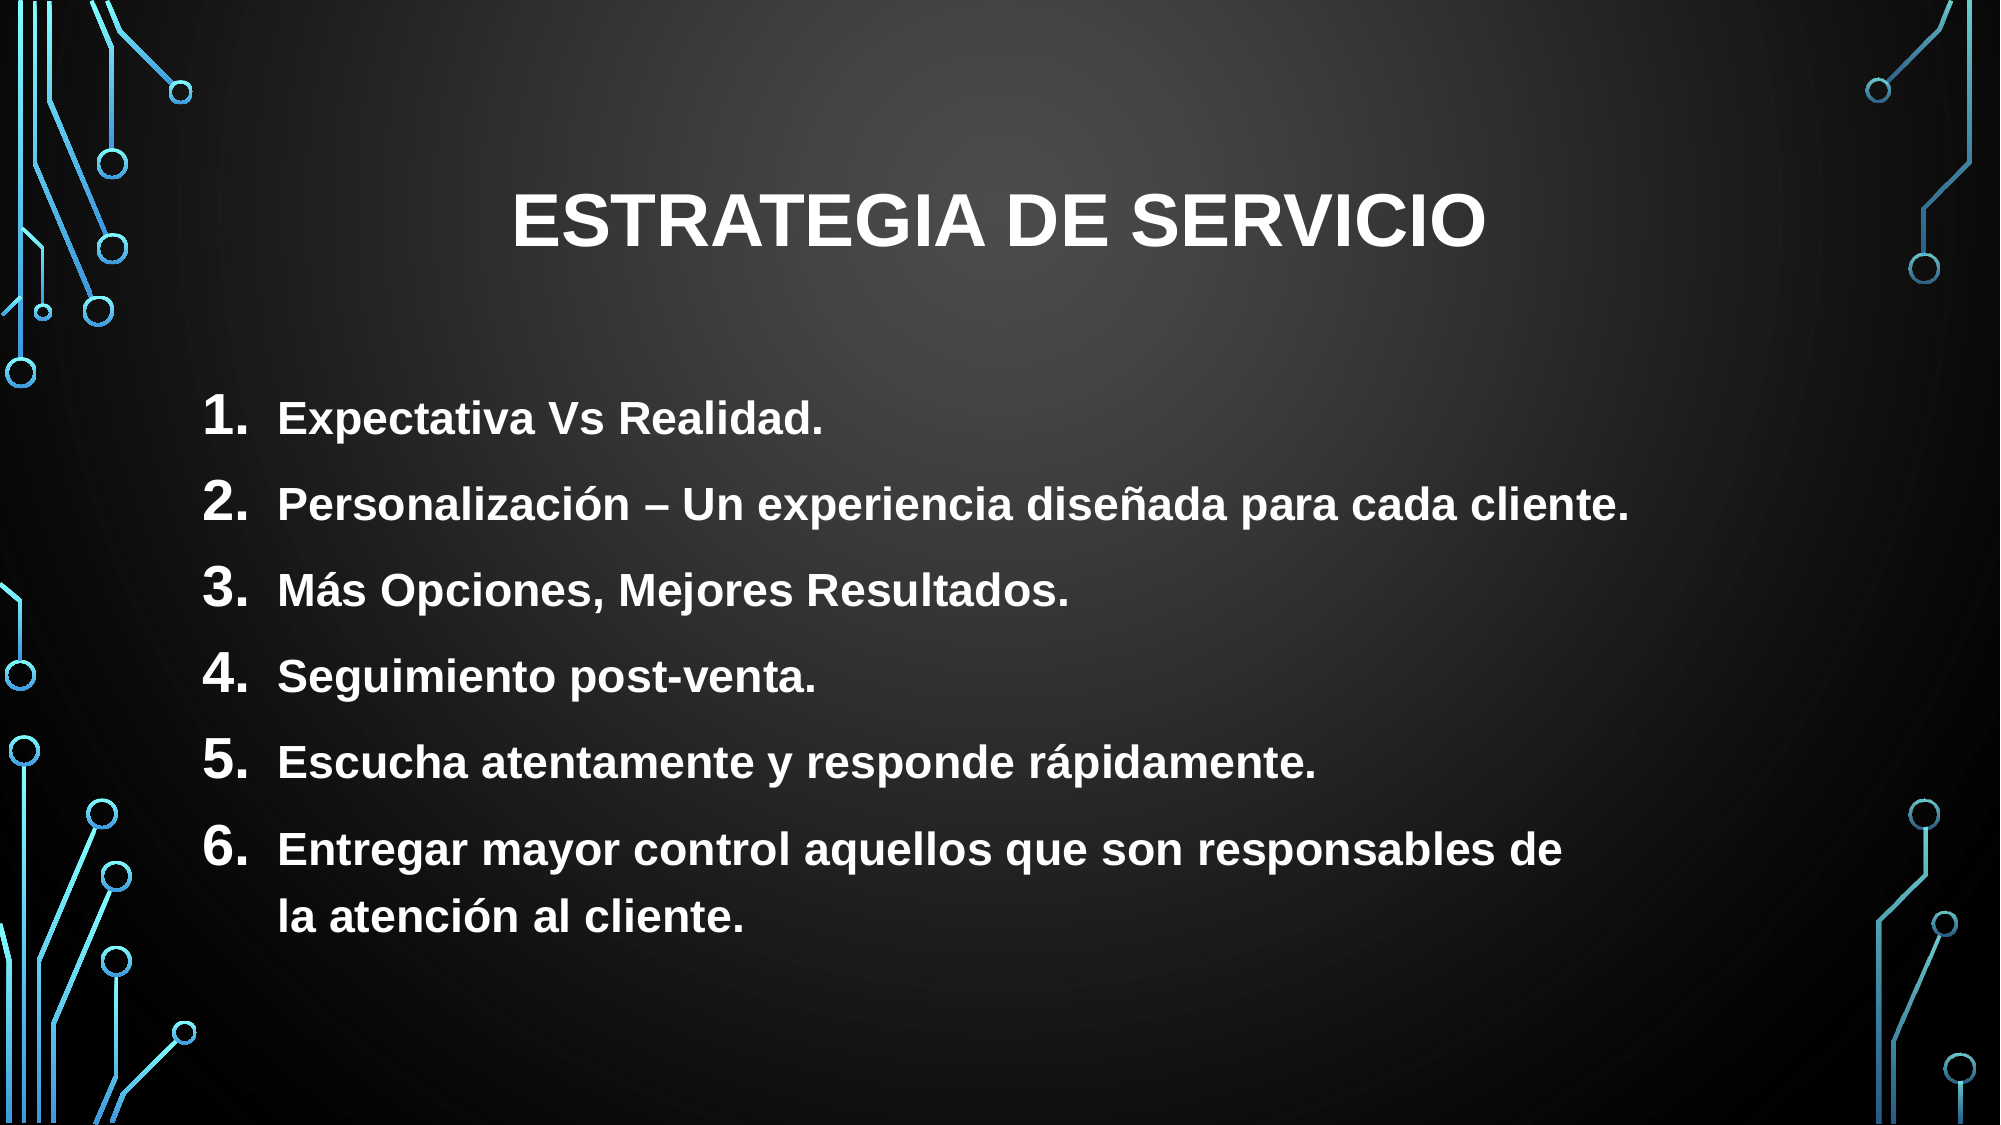

# Estrategia de servicio
Expectativa Vs Realidad.
Personalización – Un experiencia diseñada para cada cliente.
Más Opciones, Mejores Resultados.
Seguimiento post-venta.
Escucha atentamente y responde rápidamente.
Entregar mayor control aquellos que son responsables de la atención al cliente.